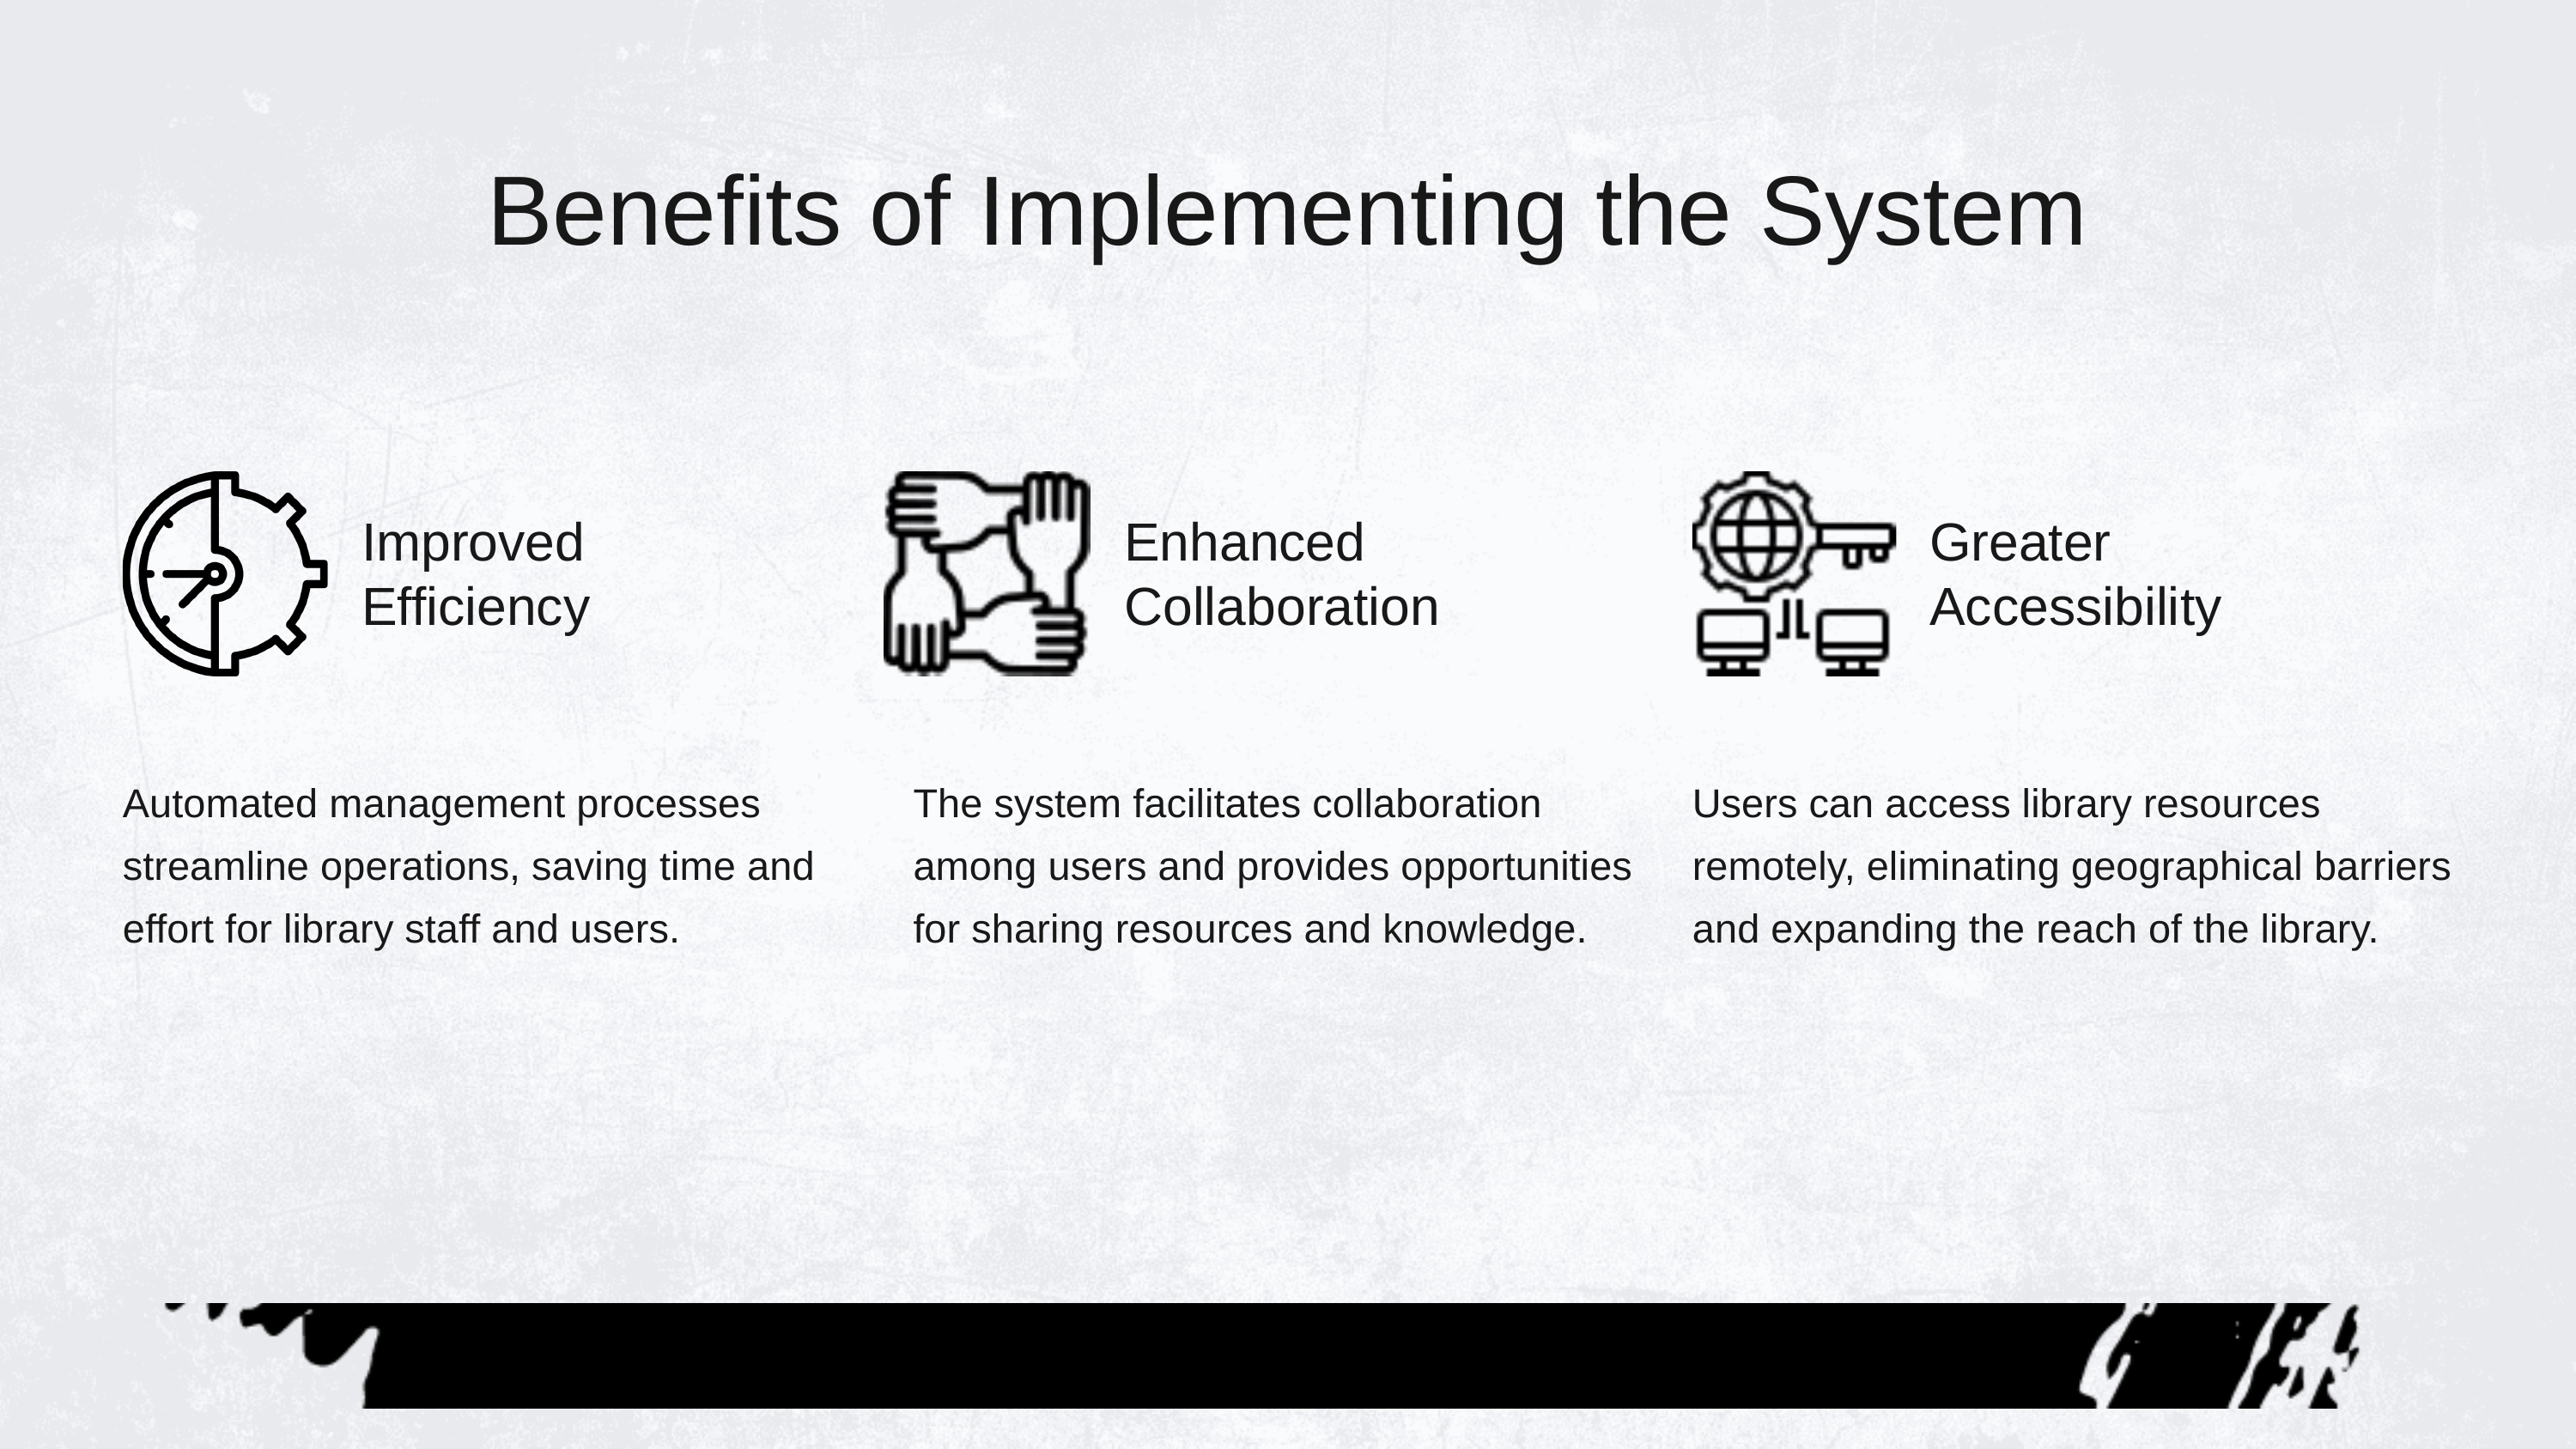

Benefits of Implementing the System

Improved
Efficiency
Enhanced
Collaboration
Greater
Accessibility
Automated management processes streamline operations, saving time and effort for library staff and users.
Users can access library resources remotely, eliminating geographical barriers and expanding the reach of the library.
The system facilitates collaboration among users and provides opportunities for sharing resources and knowledge.